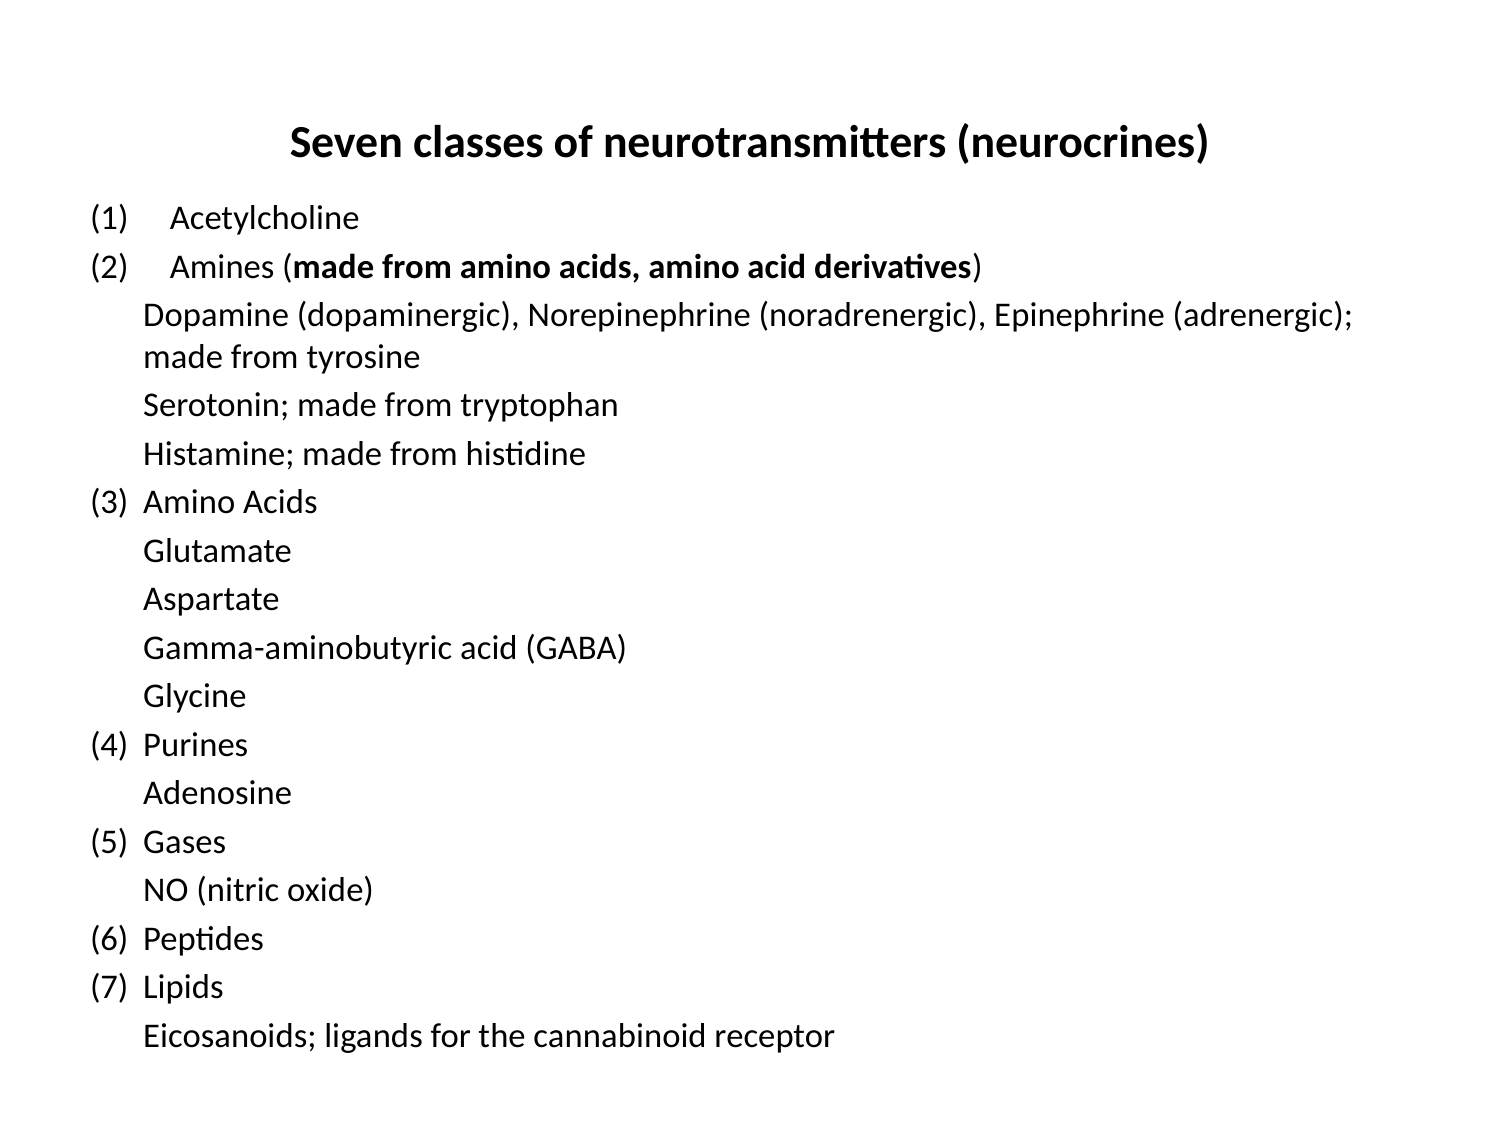

# Seven classes of neurotransmitters (neurocrines)
Acetylcholine
Amines (made from amino acids, amino acid derivatives)
	Dopamine (dopaminergic), Norepinephrine (noradrenergic), Epinephrine (adrenergic); made from tyrosine
	Serotonin; made from tryptophan
	Histamine; made from histidine
(3)	Amino Acids
	Glutamate
	Aspartate
	Gamma-aminobutyric acid (GABA)
	Glycine
(4)	Purines
	Adenosine
(5)	Gases
	NO (nitric oxide)
(6)	Peptides
(7)	Lipids
	Eicosanoids; ligands for the cannabinoid receptor